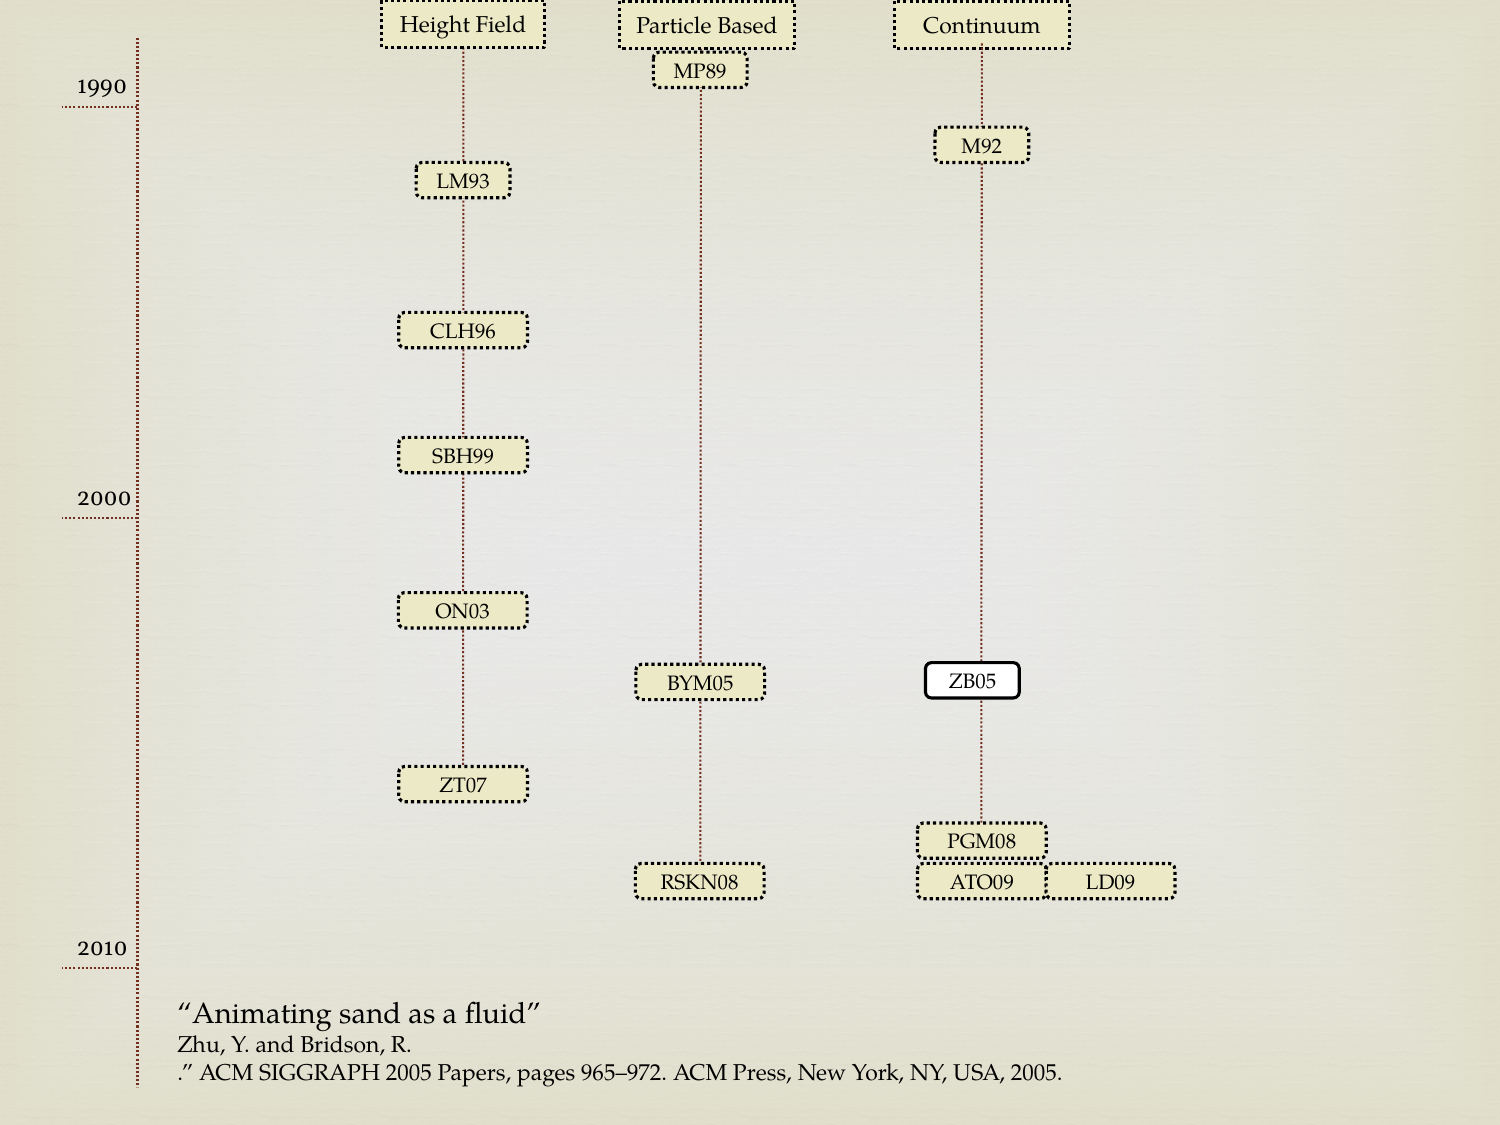

Height Field
Particle Based
Continuum
MP89
1990
M92
LM93
CLH96
SBH99
2000
ON03
ZB05
BYM05
ZT07
PGM08
ATO09
RSKN08
LD09
2010
“Animating sand as a fluid”
Zhu, Y. and Bridson, R.
.” ACM SIGGRAPH 2005 Papers, pages 965–972. ACM Press, New York, NY, USA, 2005.